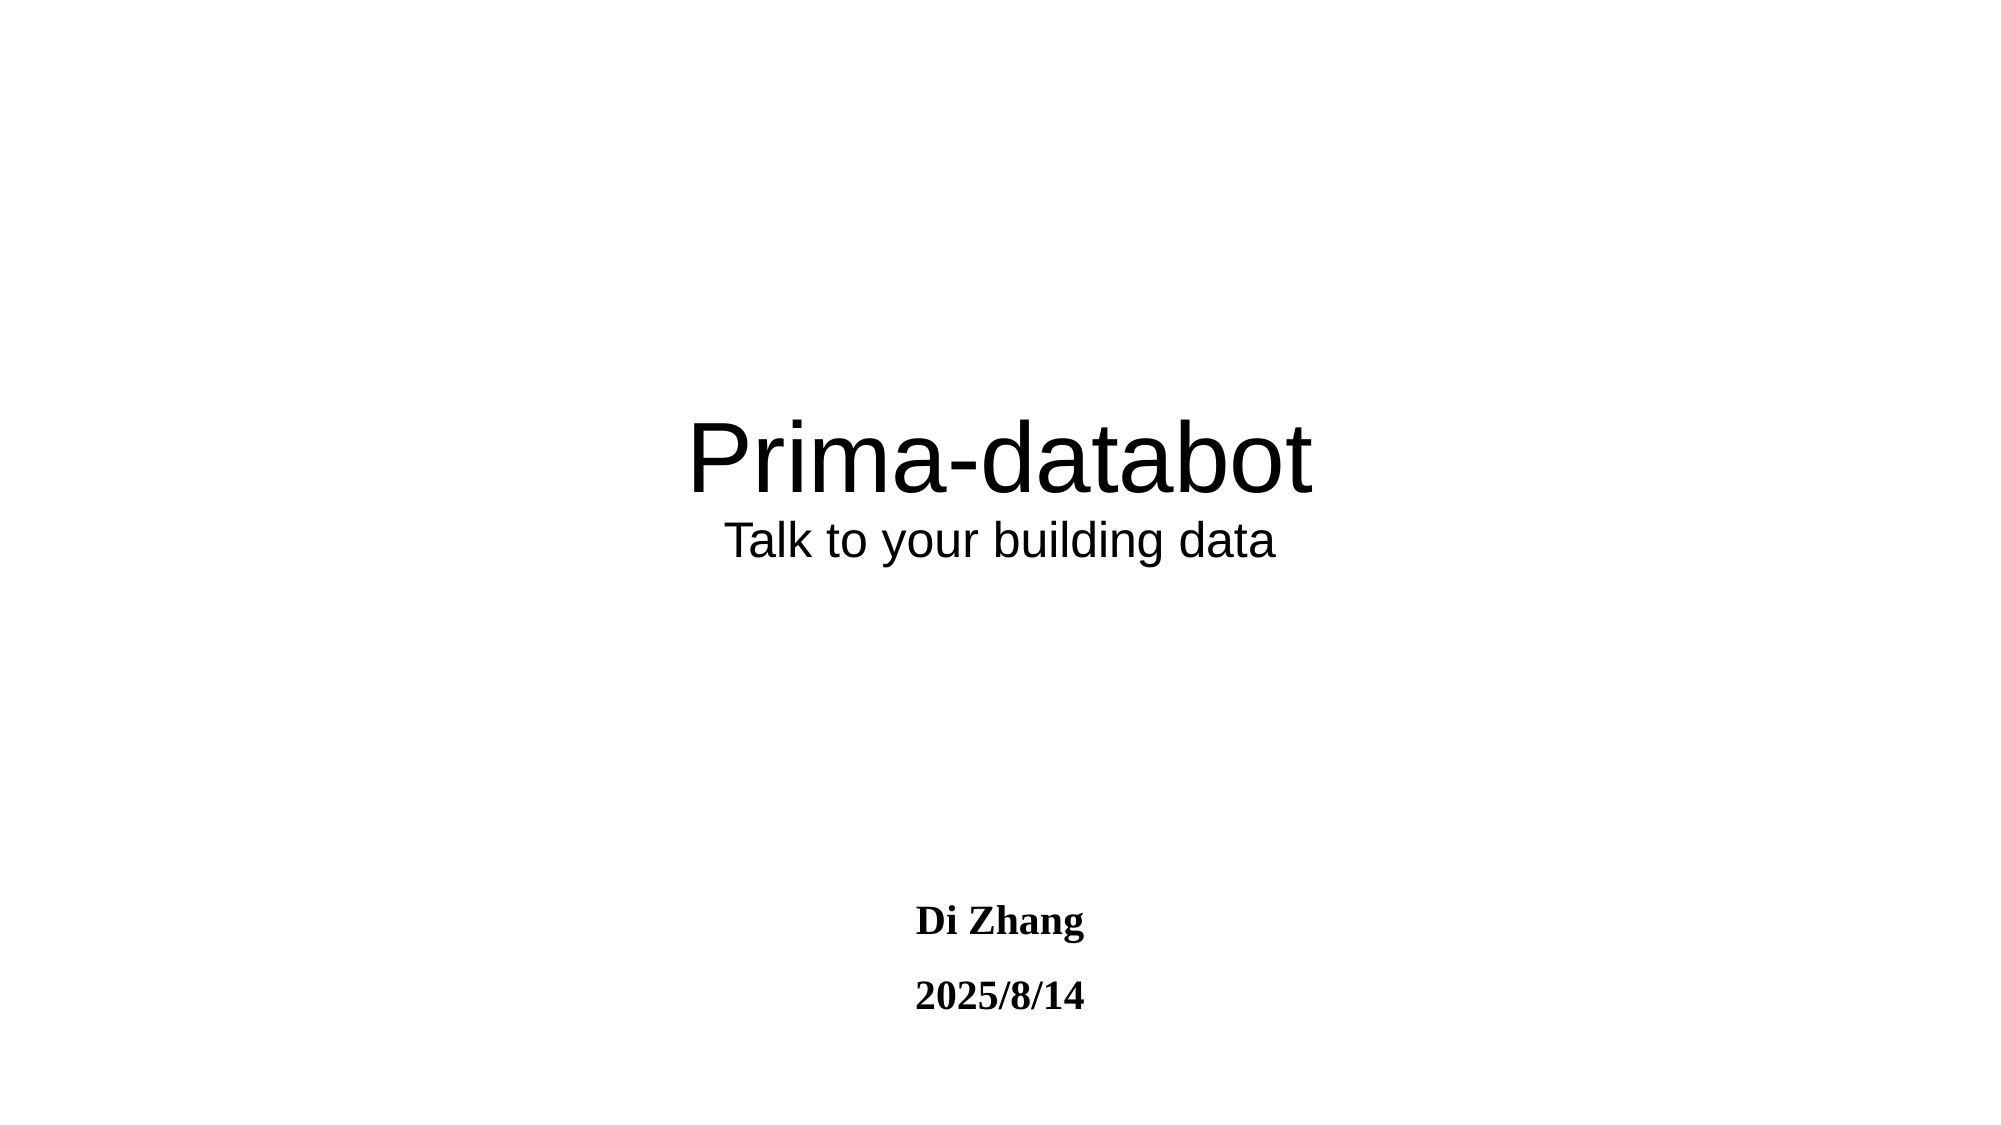

# Prima-databot Talk to your building data
Di Zhang
2025/8/14